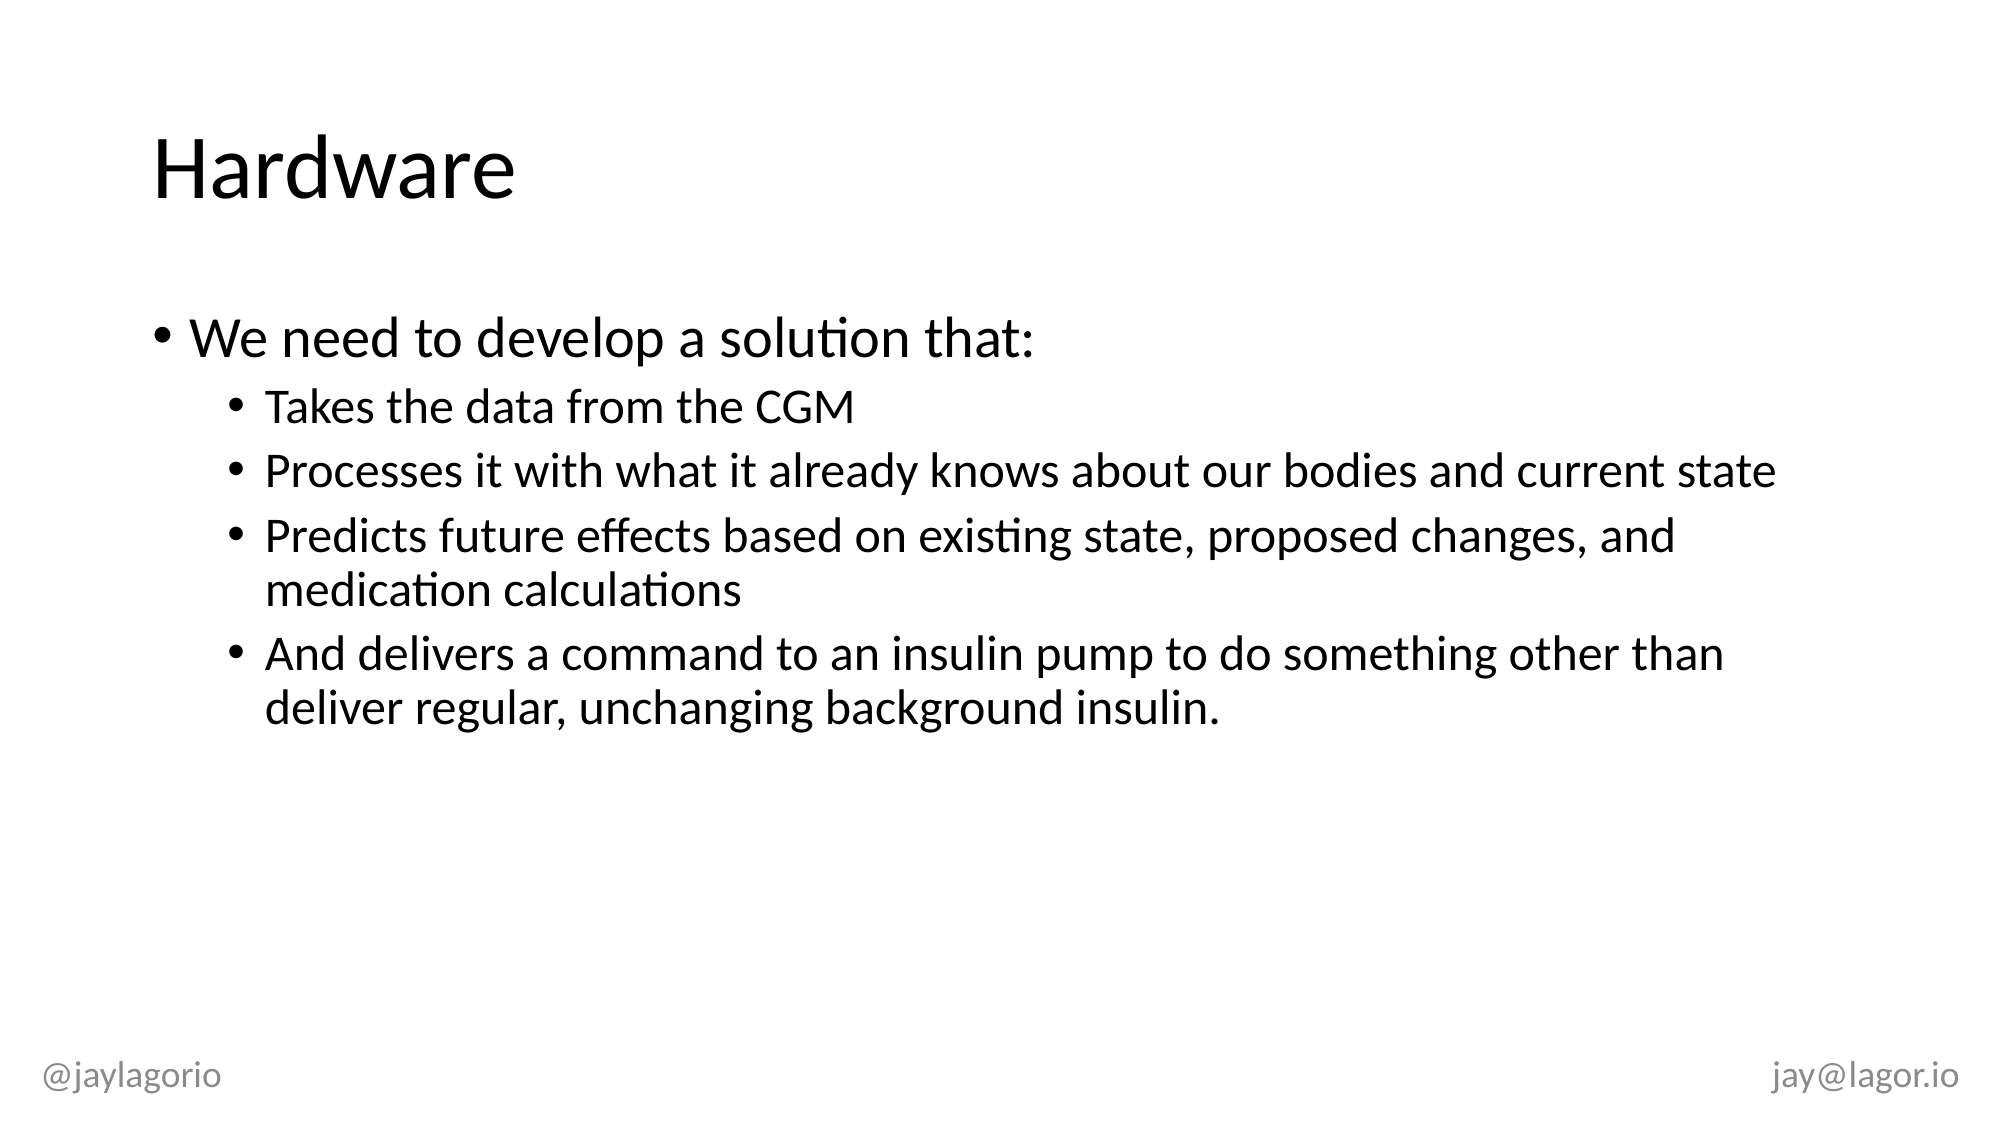

# Hardware
We need to develop a solution that:
Takes the data from the CGM
Processes it with what it already knows about our bodies and current state
Predicts future effects based on existing state, proposed changes, and medication calculations
And delivers a command to an insulin pump to do something other than deliver regular, unchanging background insulin.